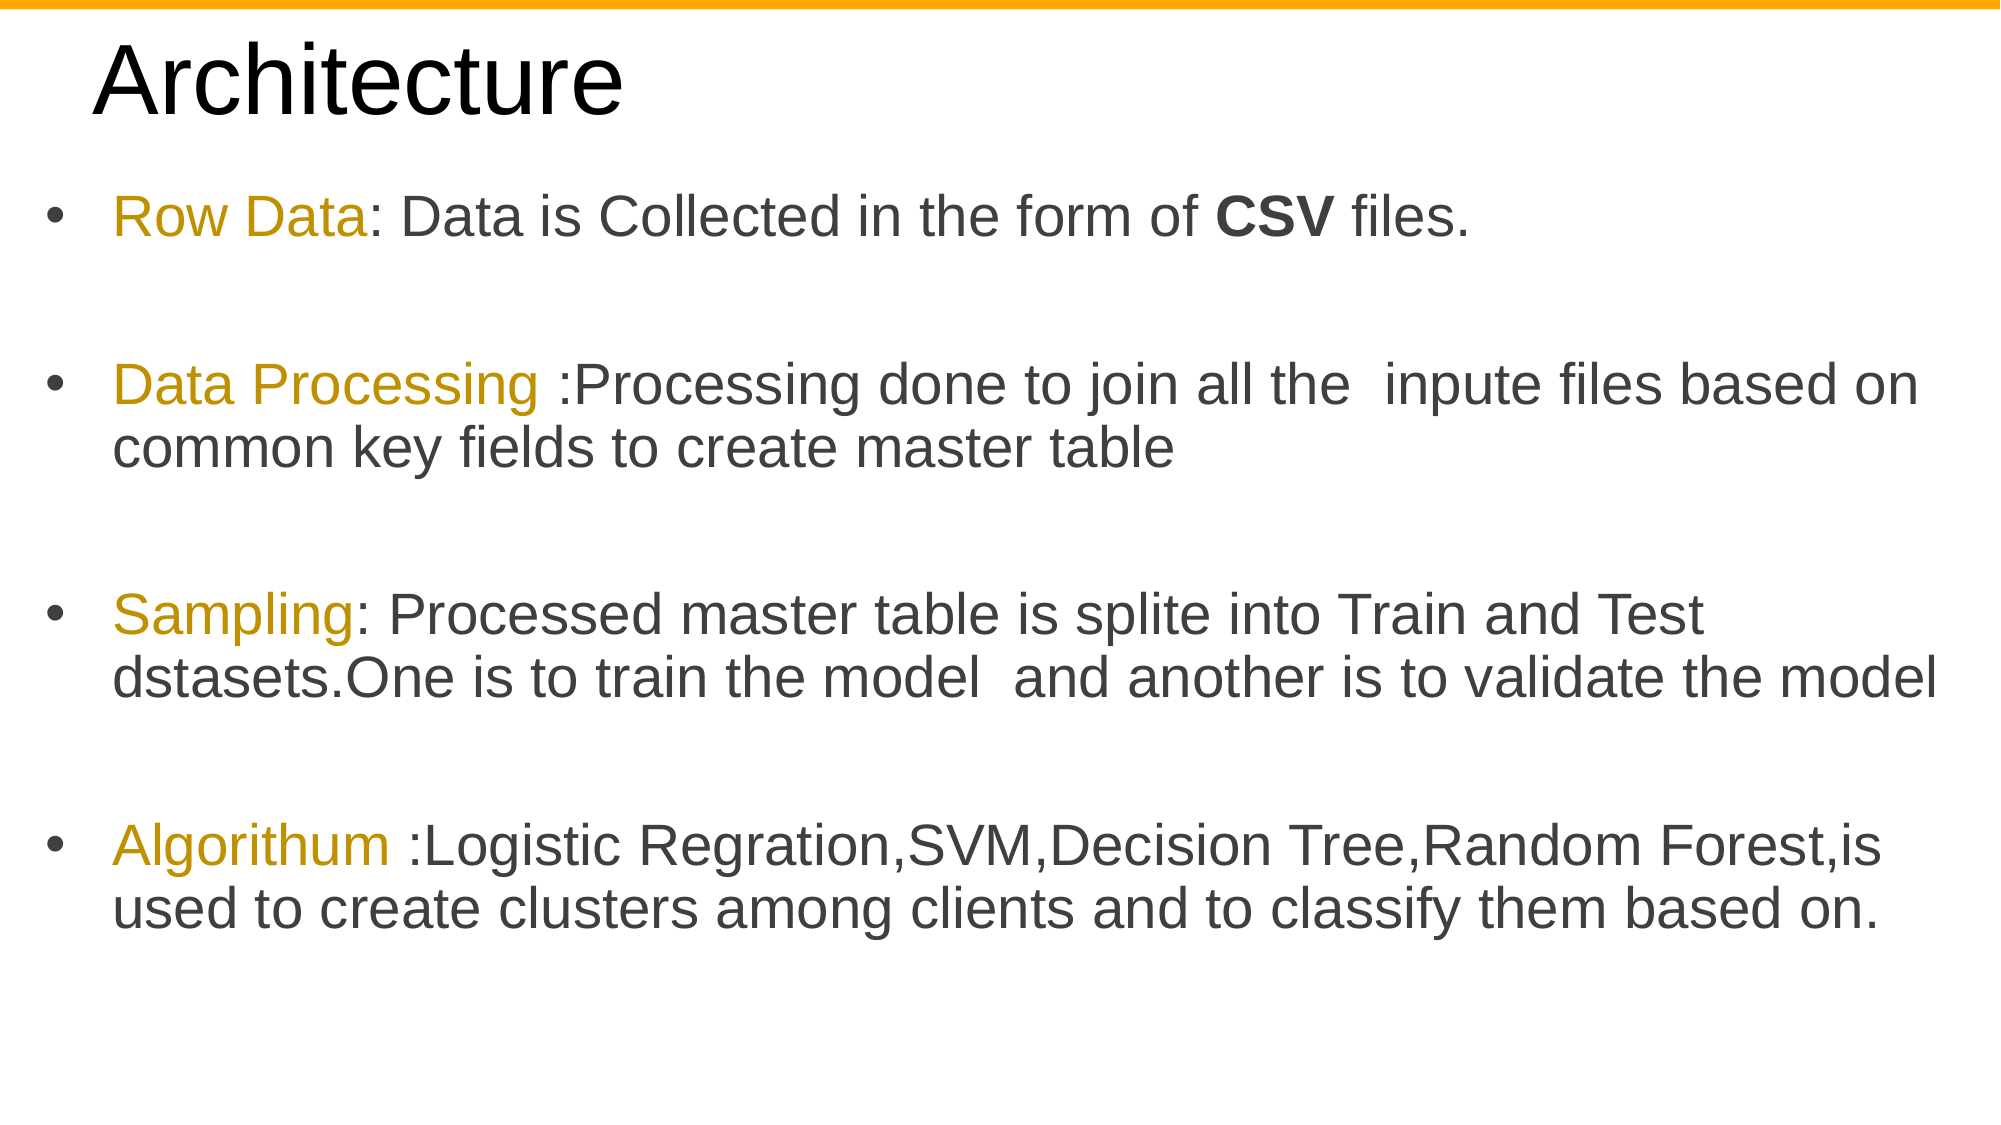

# Architecture
Row Data: Data is Collected in the form of CSV files.

Data Processing :Processing done to join all the  inpute files based on common key fields to create master table

Sampling: Processed master table is splite into Train and Test dstasets.One is to train the model  and another is to validate the model

Algorithum :Logistic Regration,SVM,Decision Tree,Random Forest,is used to create clusters among clients and to classify them based on.